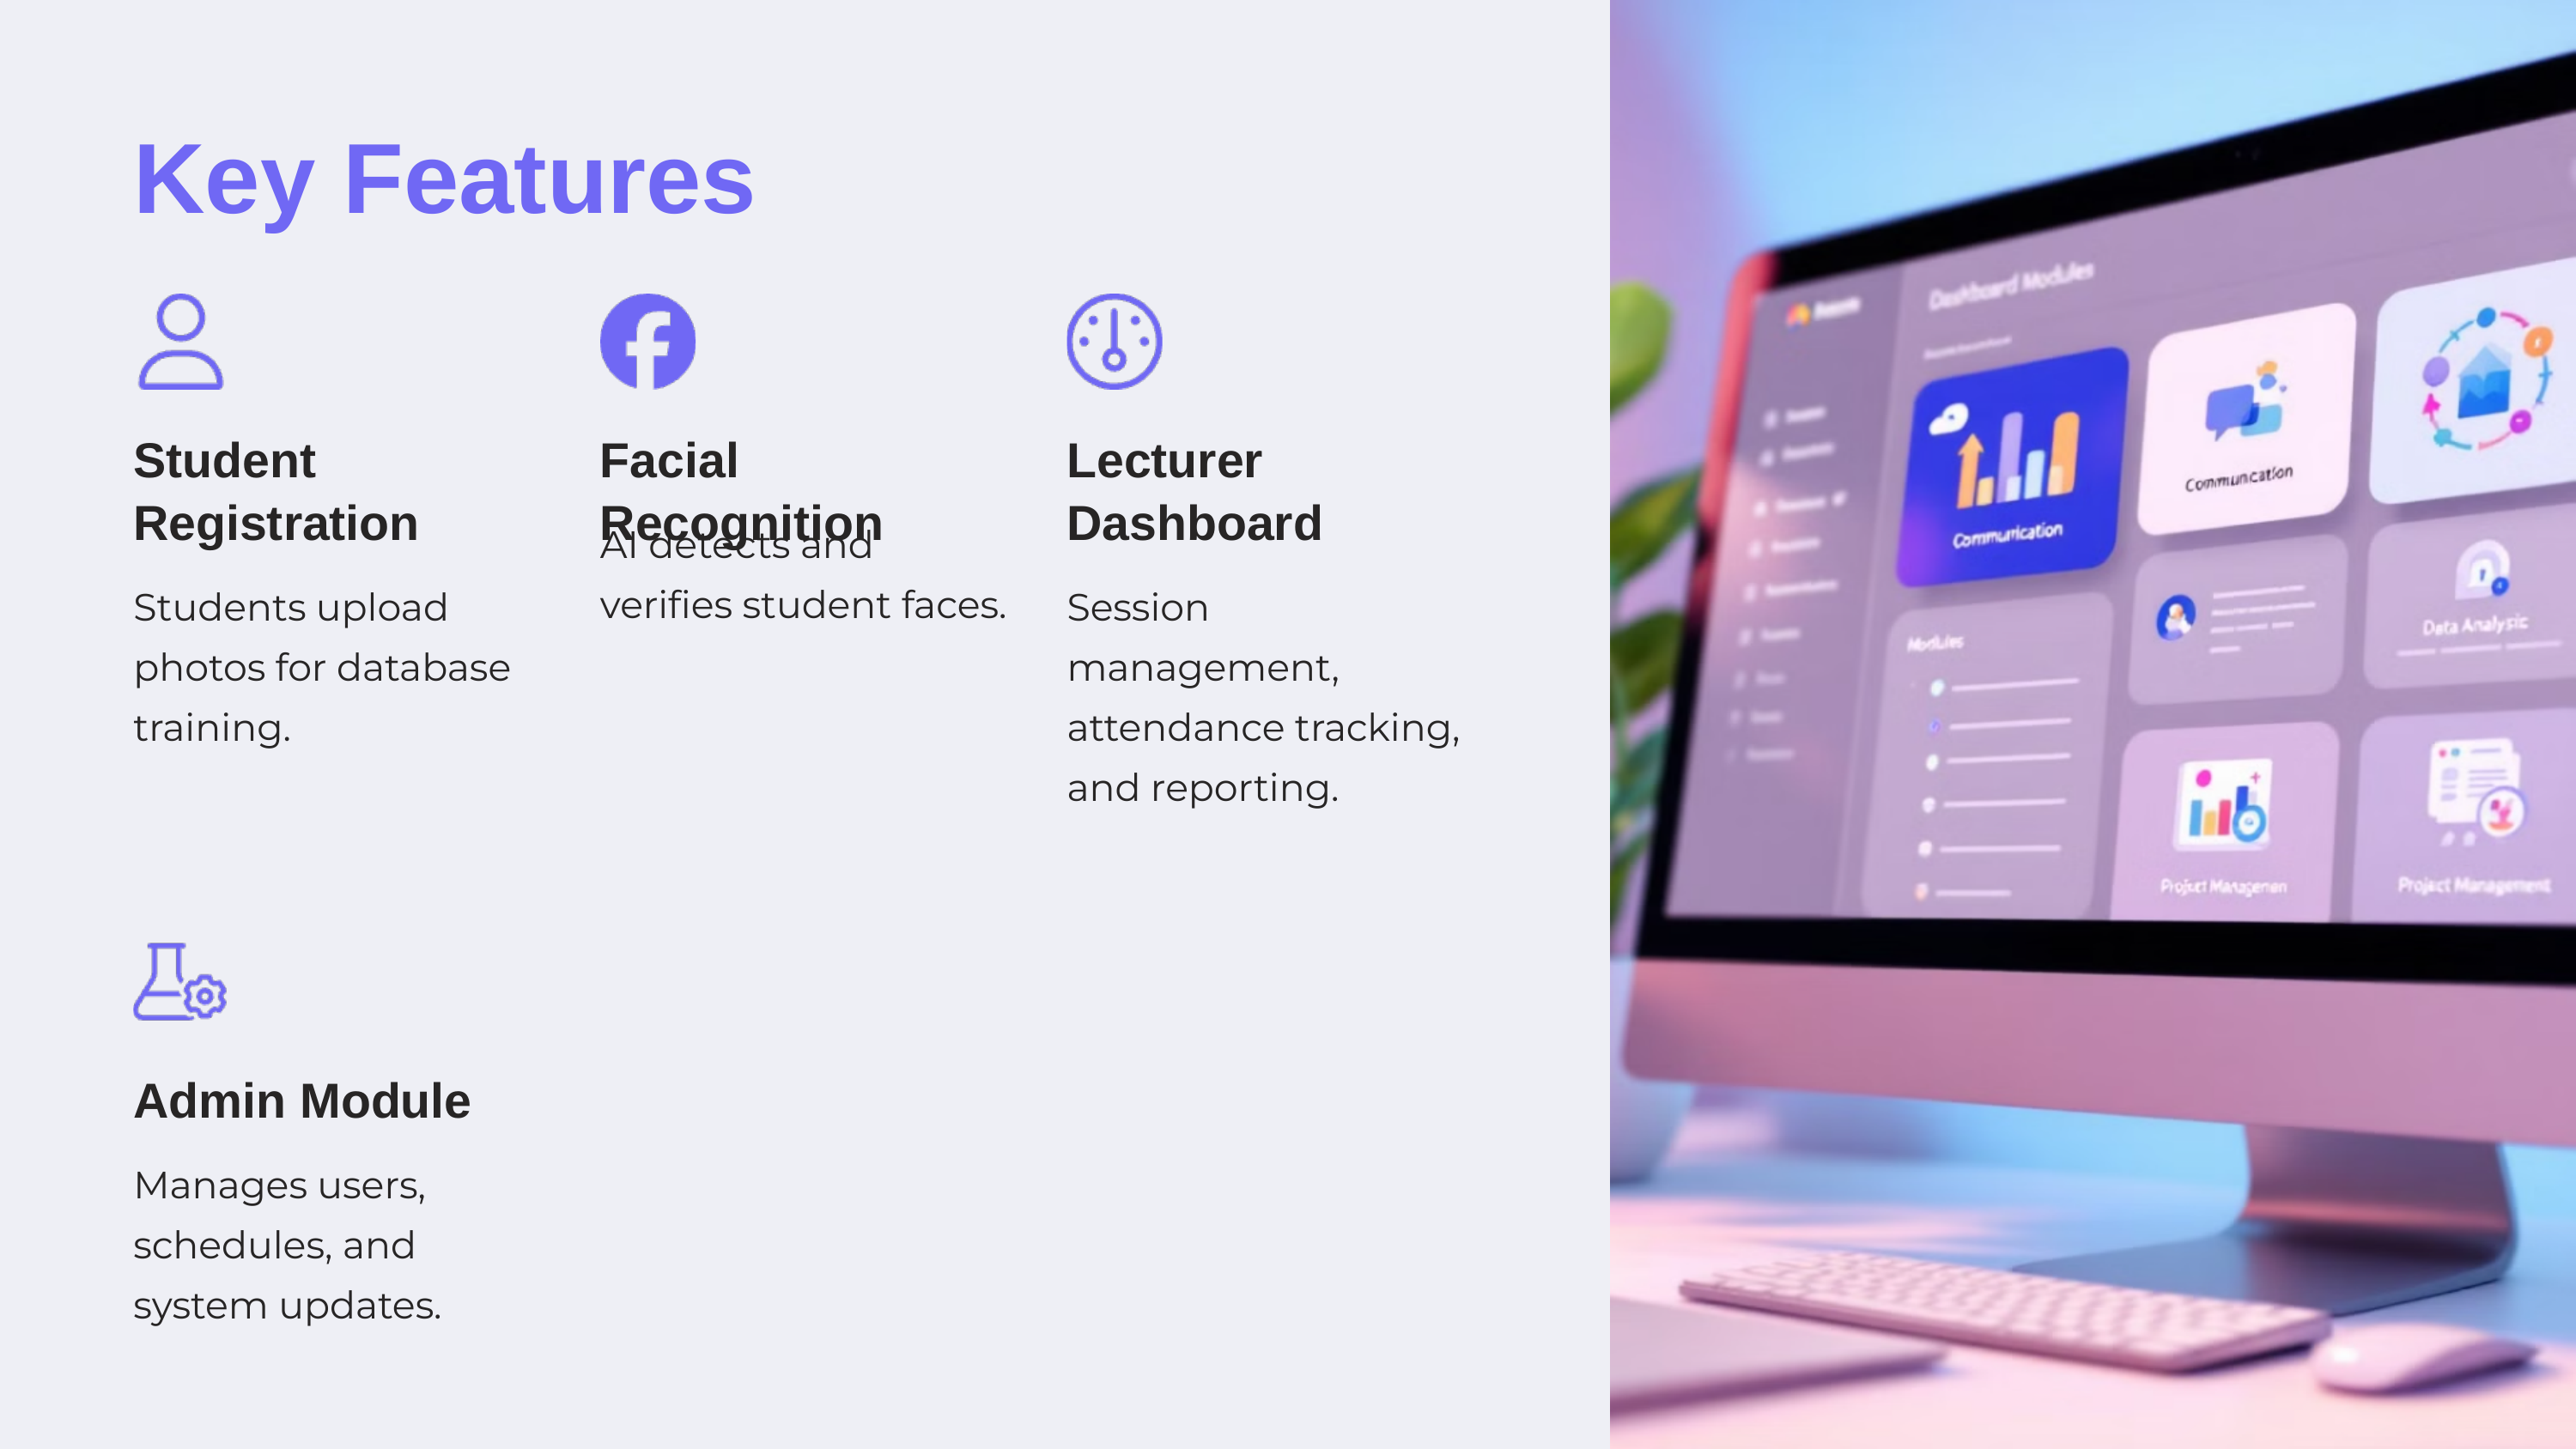

Key Features

Student Registration

Facial Recognition

Lecturer Dashboard

AI detects and verifies student faces.

Students upload photos for database training.

Session management, attendance tracking, and reporting.

Admin Module

Manages users, schedules, and system updates.